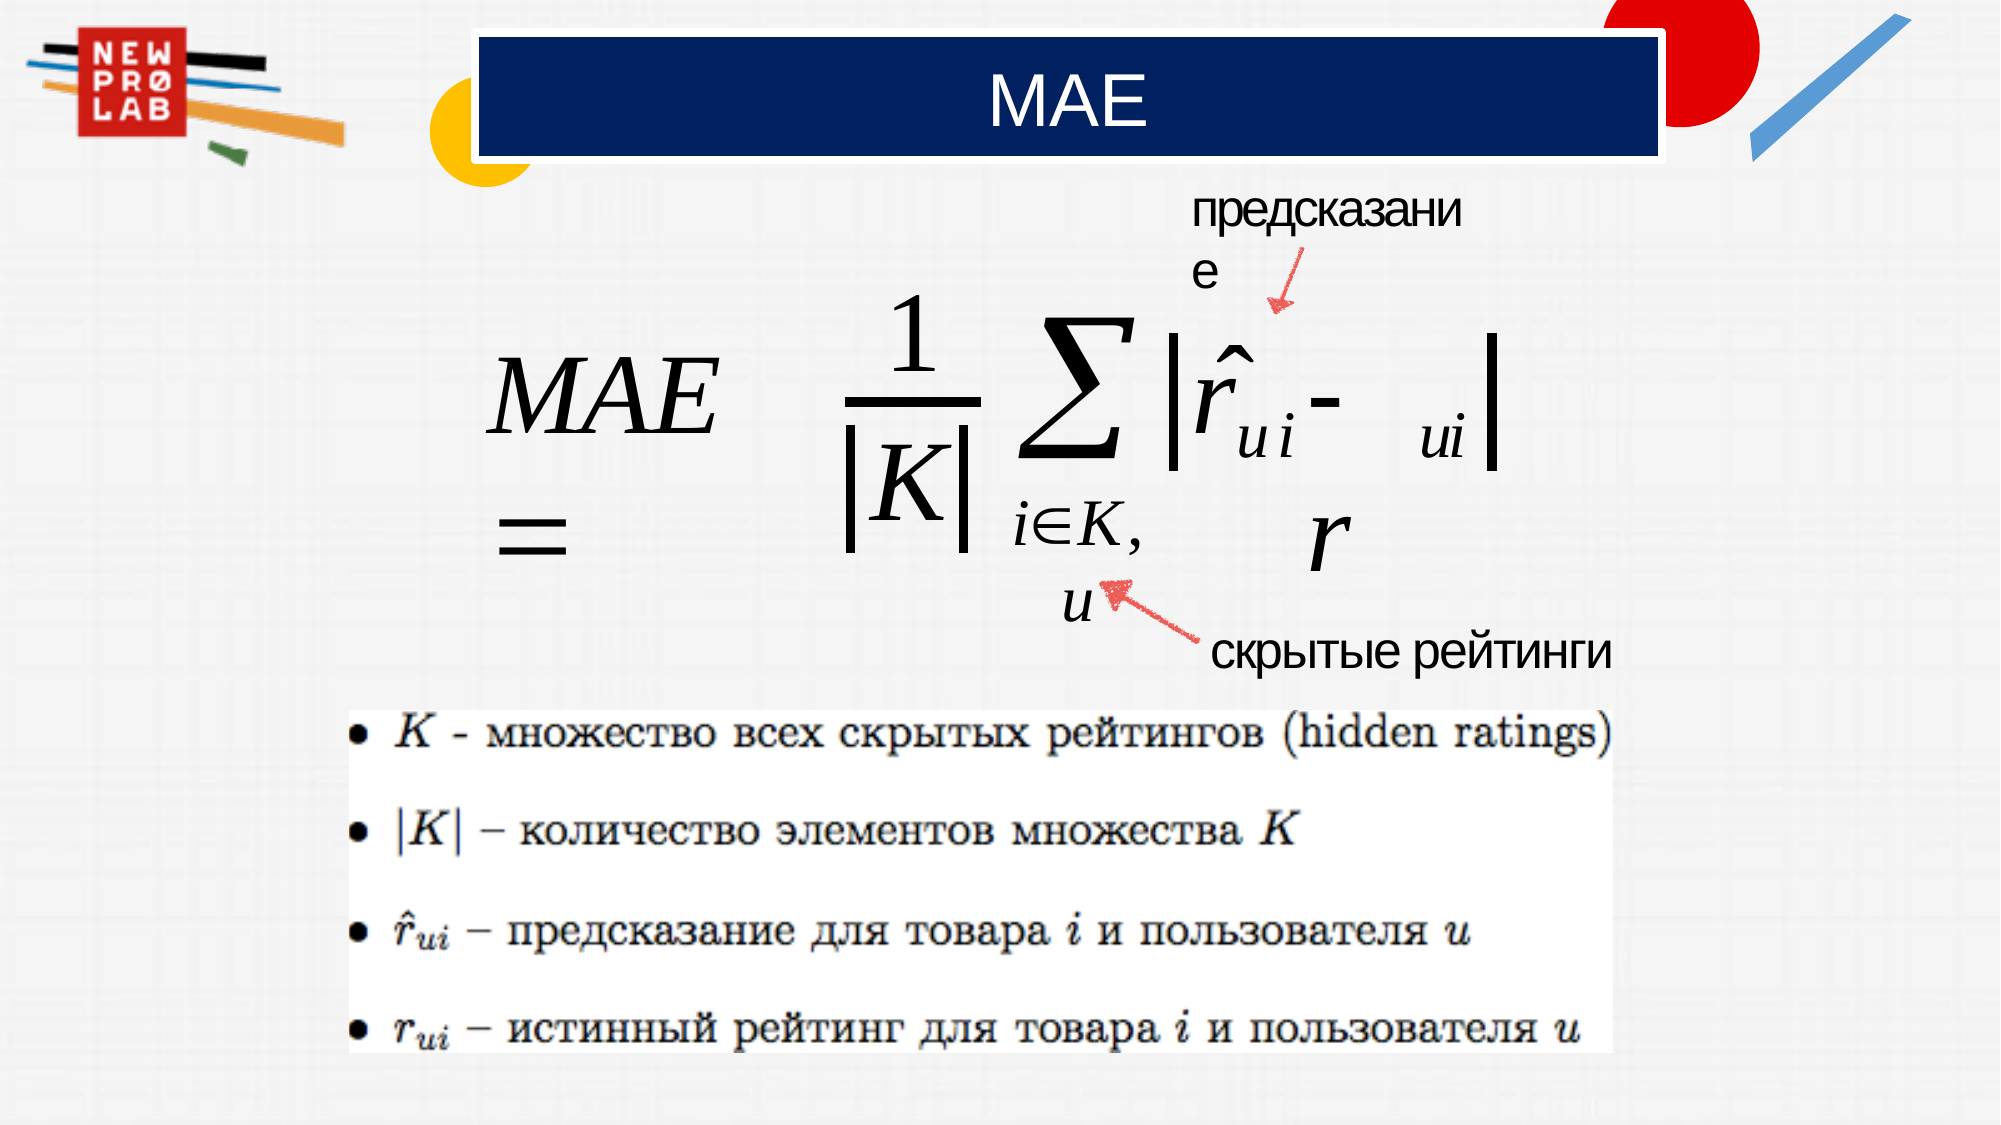

# MAE
предсказание

1
∑
i∈K,u
ˆ
MAE =
r
-      r

u  i
ui

K

скрытые рейтинги